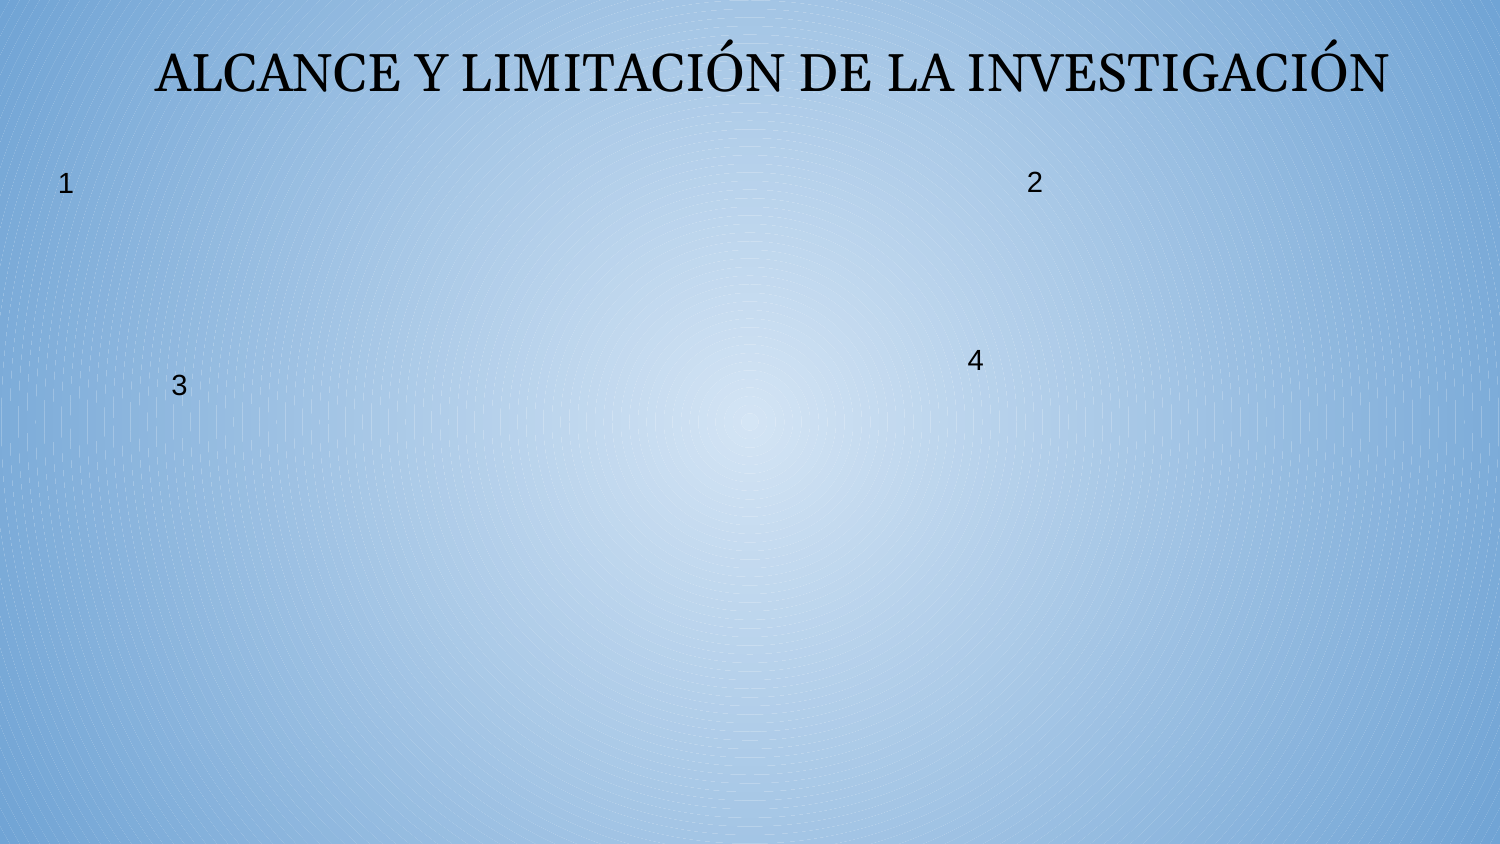

# ALCANCE Y LIMITACIÓN DE LA INVESTIGACIÓN
2

1

4

3